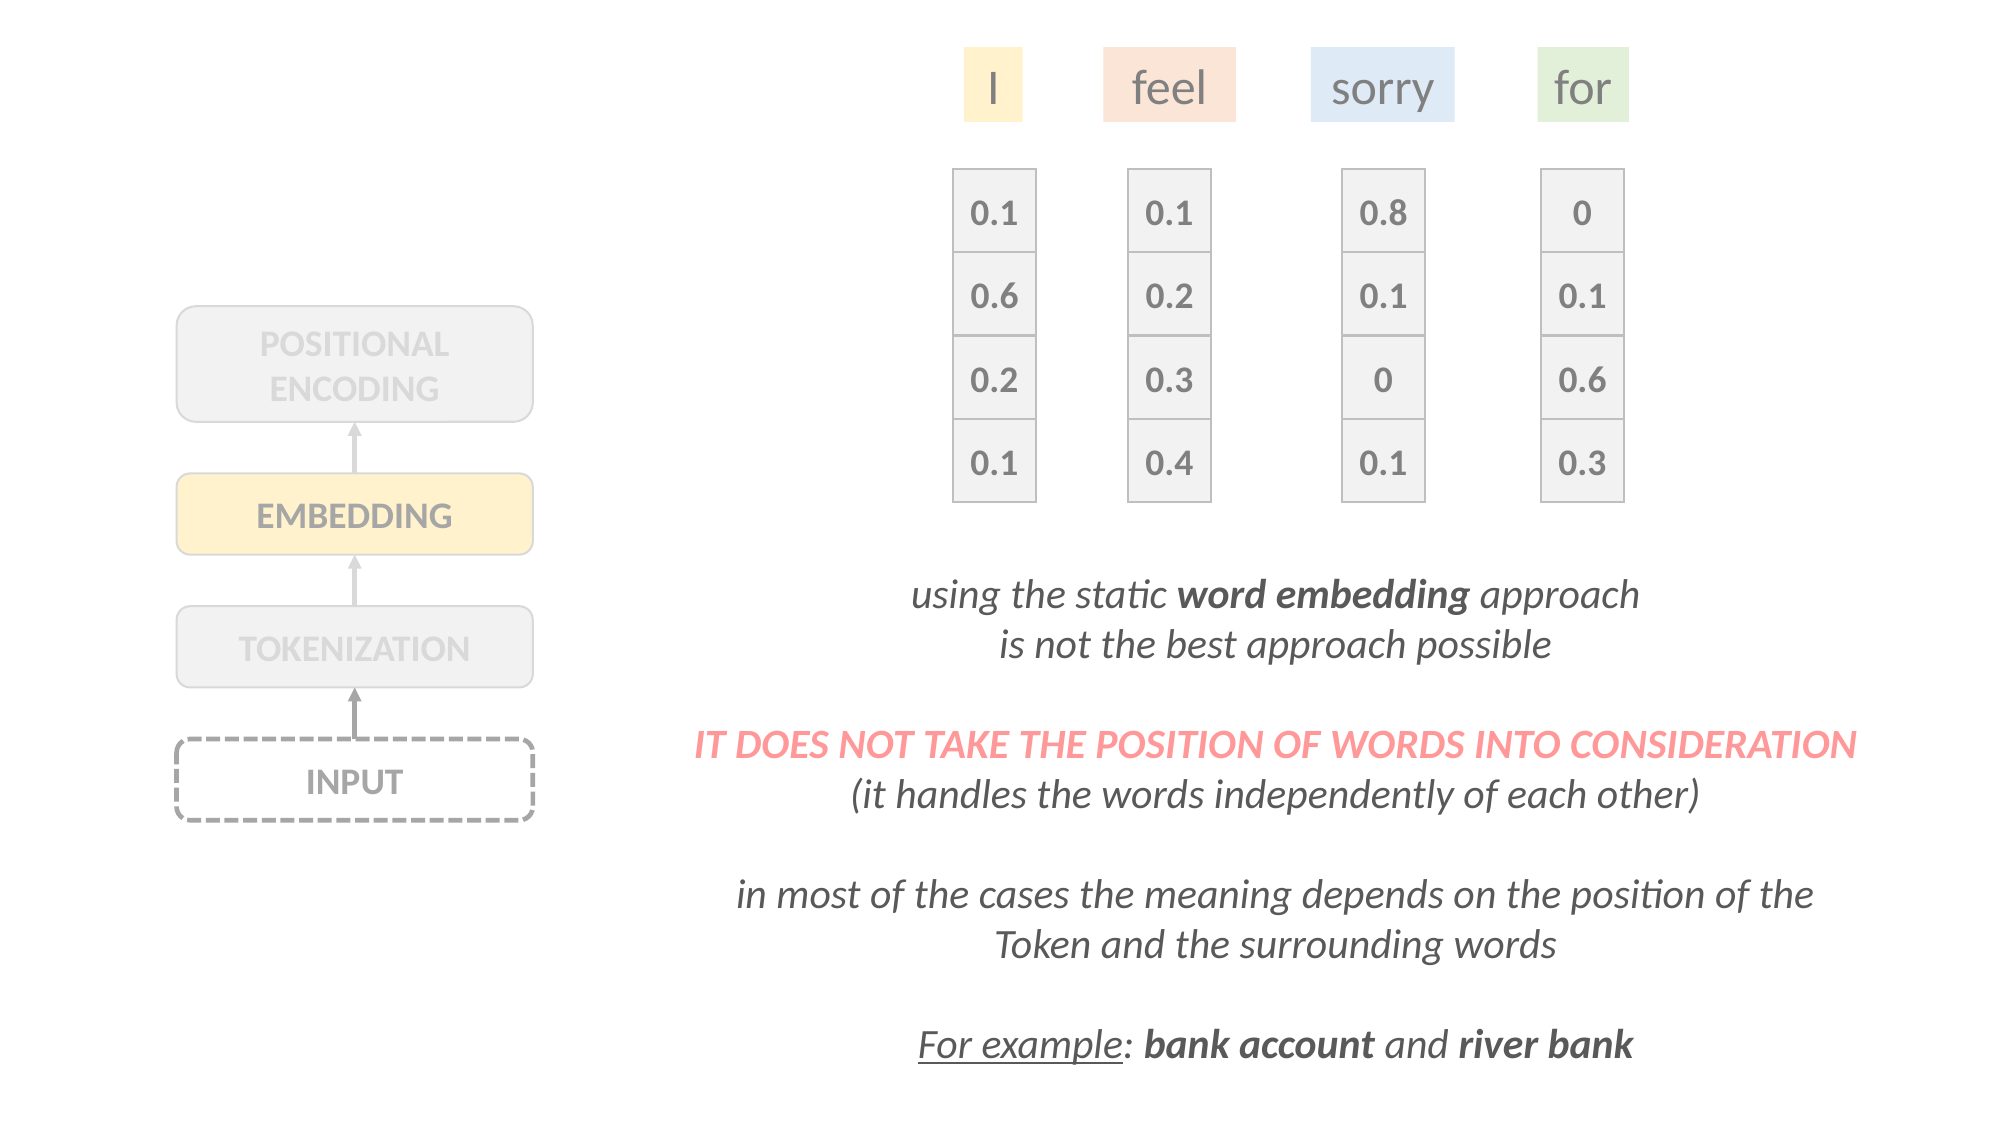

feel
sorry
for
I
0.1
0.8
0
0.1
0.2
0.1
0.1
0.6
POSITIONAL ENCODING
0.3
0
0.6
0.2
0.4
0.1
0.3
0.1
EMBEDDING
using the static word embedding approach
is not the best approach possible

IT DOES NOT TAKE THE POSITION OF WORDS INTO CONSIDERATION
(it handles the words independently of each other)

in most of the cases the meaning depends on the position of the
Token and the surrounding words

For example: bank account and river bank
TOKENIZATION
INPUT